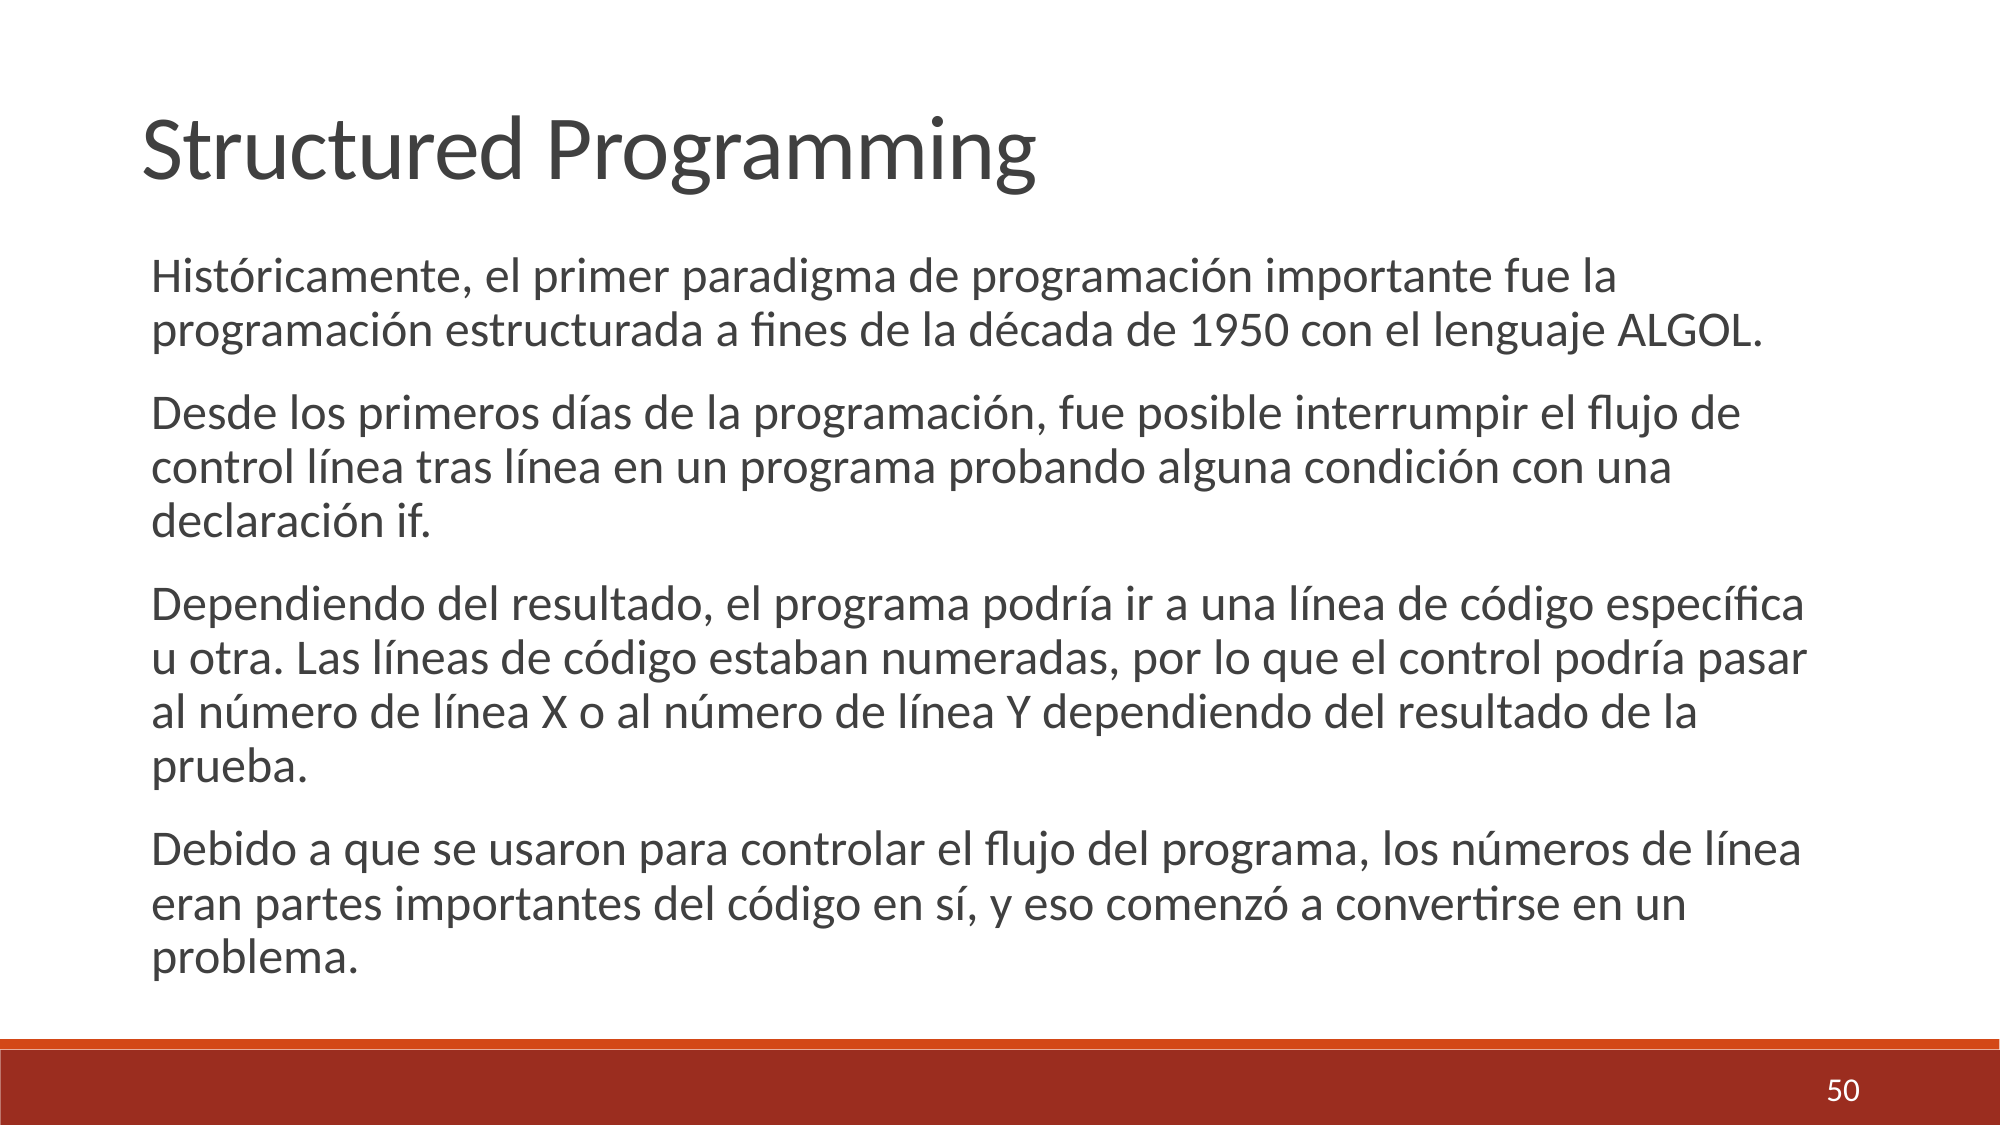

Structured Programming
Históricamente, el primer paradigma de programación importante fue la programación estructurada a fines de la década de 1950 con el lenguaje ALGOL.
Desde los primeros días de la programación, fue posible interrumpir el flujo de control línea tras línea en un programa probando alguna condición con una declaración if.
Dependiendo del resultado, el programa podría ir a una línea de código específica u otra. Las líneas de código estaban numeradas, por lo que el control podría pasar al número de línea X o al número de línea Y dependiendo del resultado de la prueba.
Debido a que se usaron para controlar el flujo del programa, los números de línea eran partes importantes del código en sí, y eso comenzó a convertirse en un problema.
50